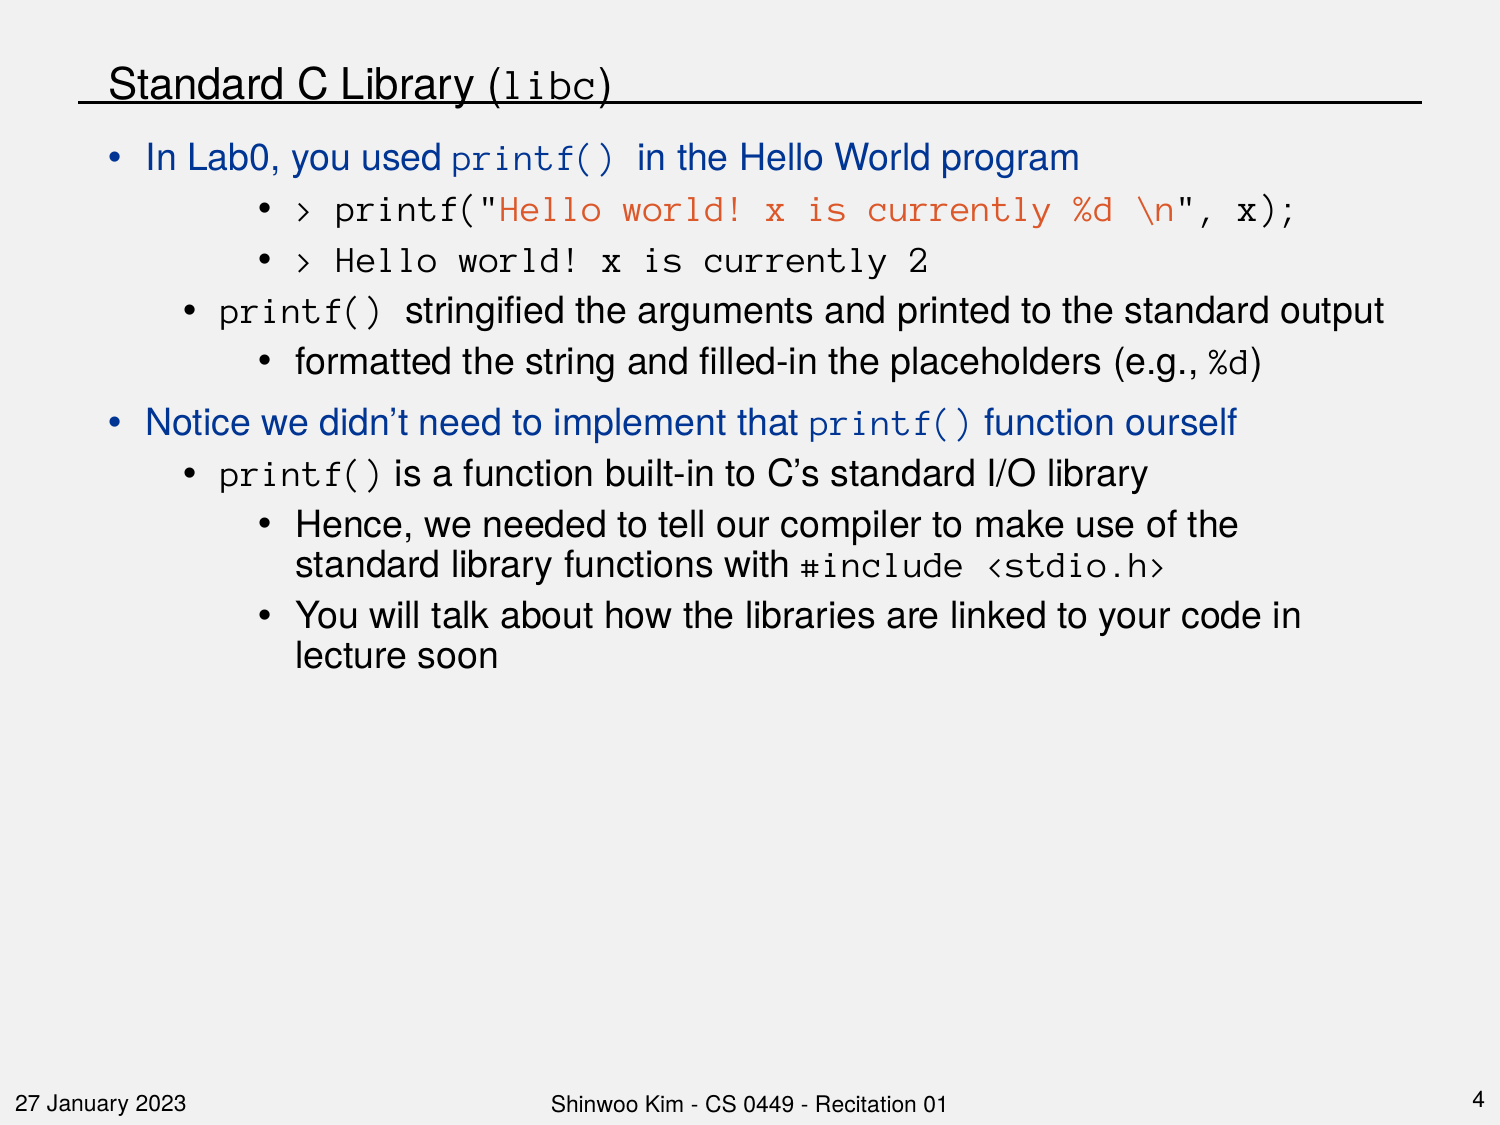

# Standard C Library (libc)
In Lab0, you used printf() in the Hello World program
> printf("Hello world! x is currently %d \n", x);
> Hello world! x is currently 2
printf() stringified the arguments and printed to the standard output
formatted the string and filled-in the placeholders (e.g., %d)
Notice we didn’t need to implement that printf() function ourself
printf() is a function built-in to C’s standard I/O library
Hence, we needed to tell our compiler to make use of the standard library functions with #include <stdio.h>
You will talk about how the libraries are linked to your code in lecture soon
27 January 2023
Shinwoo Kim - CS 0449 - Recitation 01
4